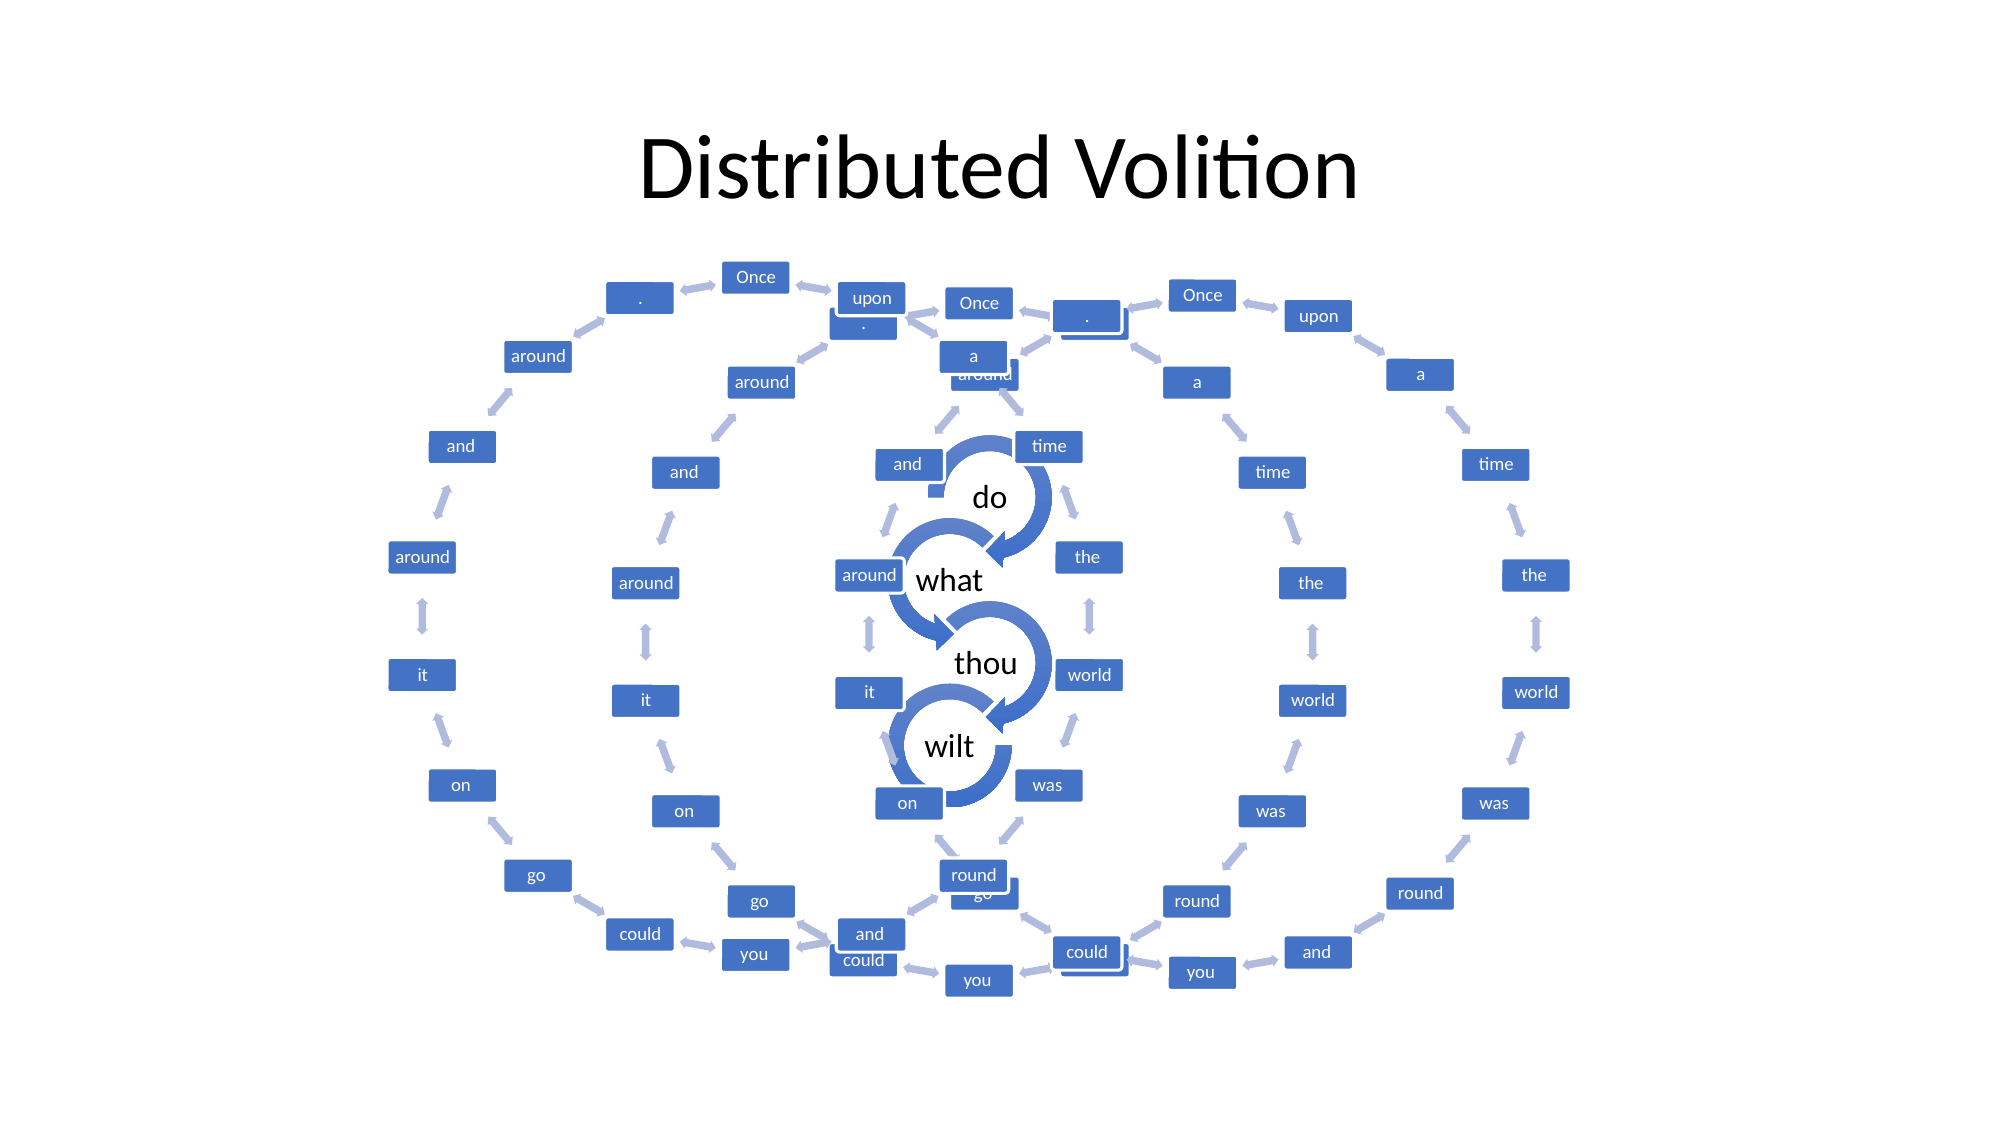

# Distributed Volition
Once

upon

a

time

the

world

was

round

and

you

could

go

on

it

around

and

around

.

Once

upon

a

time

the

world

was

round

and

you

could

go

on

it

around

and

around

.

Once

upon

a

time

the

world

was

round

and

you

could

go

on

it

around

and

around

.

do
what
thou
wilt